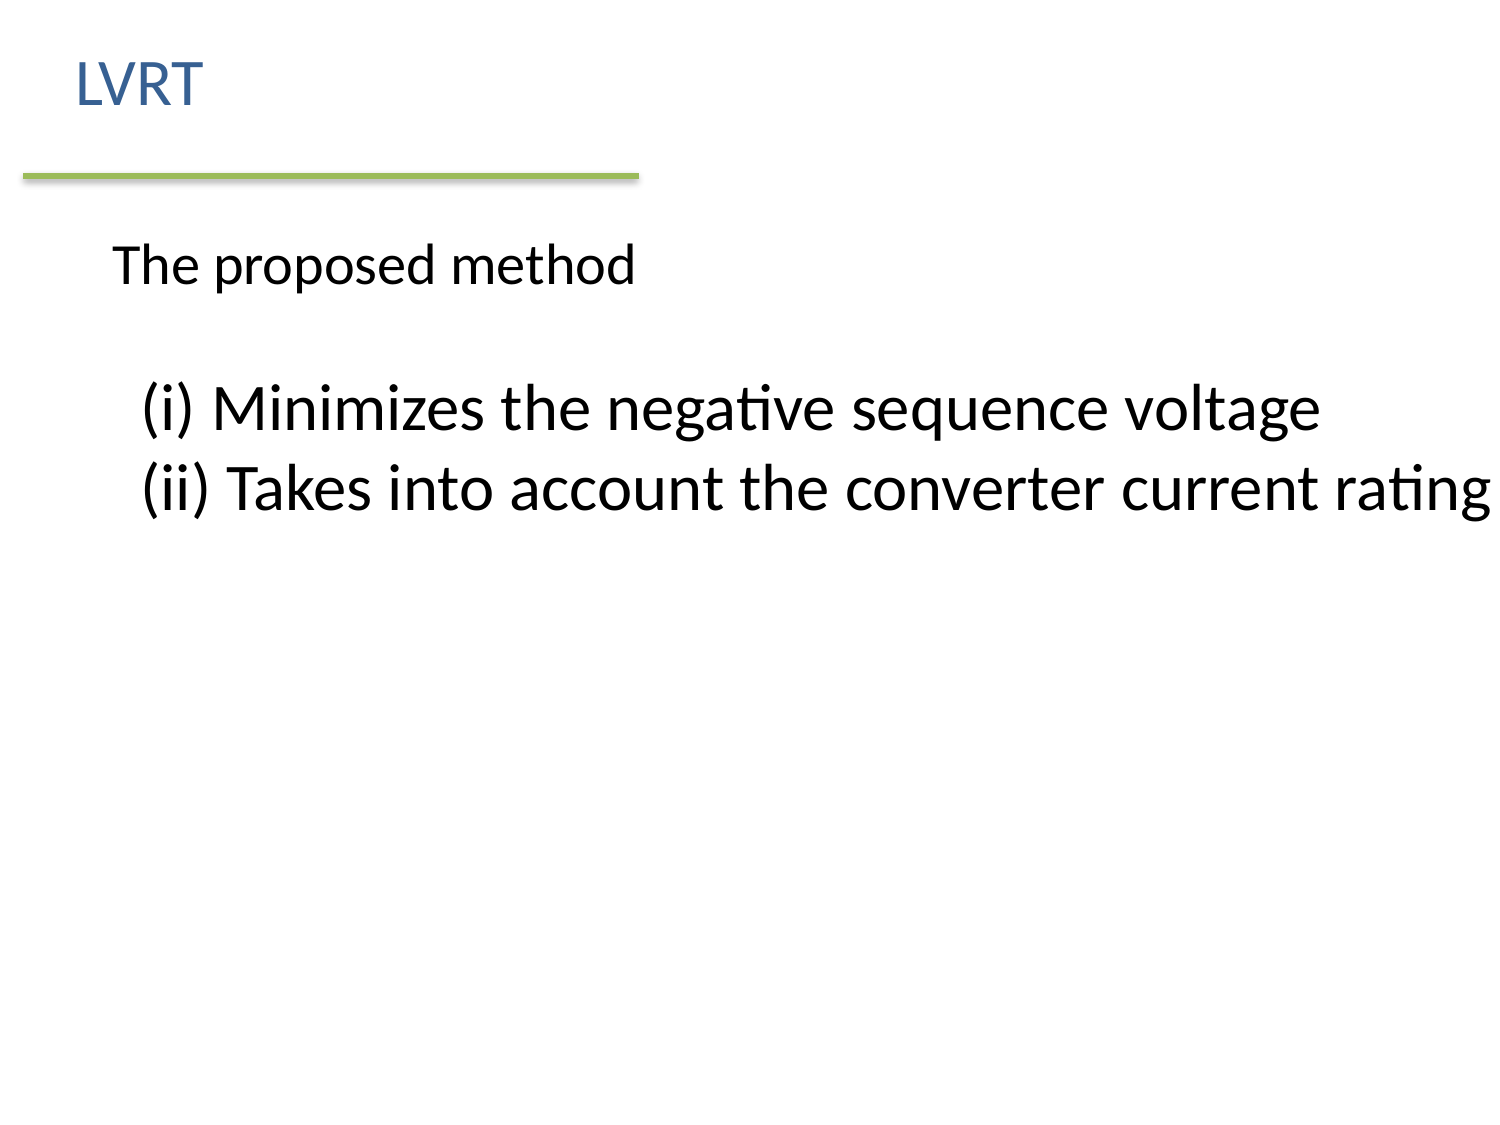

LVRT
The proposed method
(i) Minimizes the negative sequence voltage
(ii) Takes into account the converter current rating